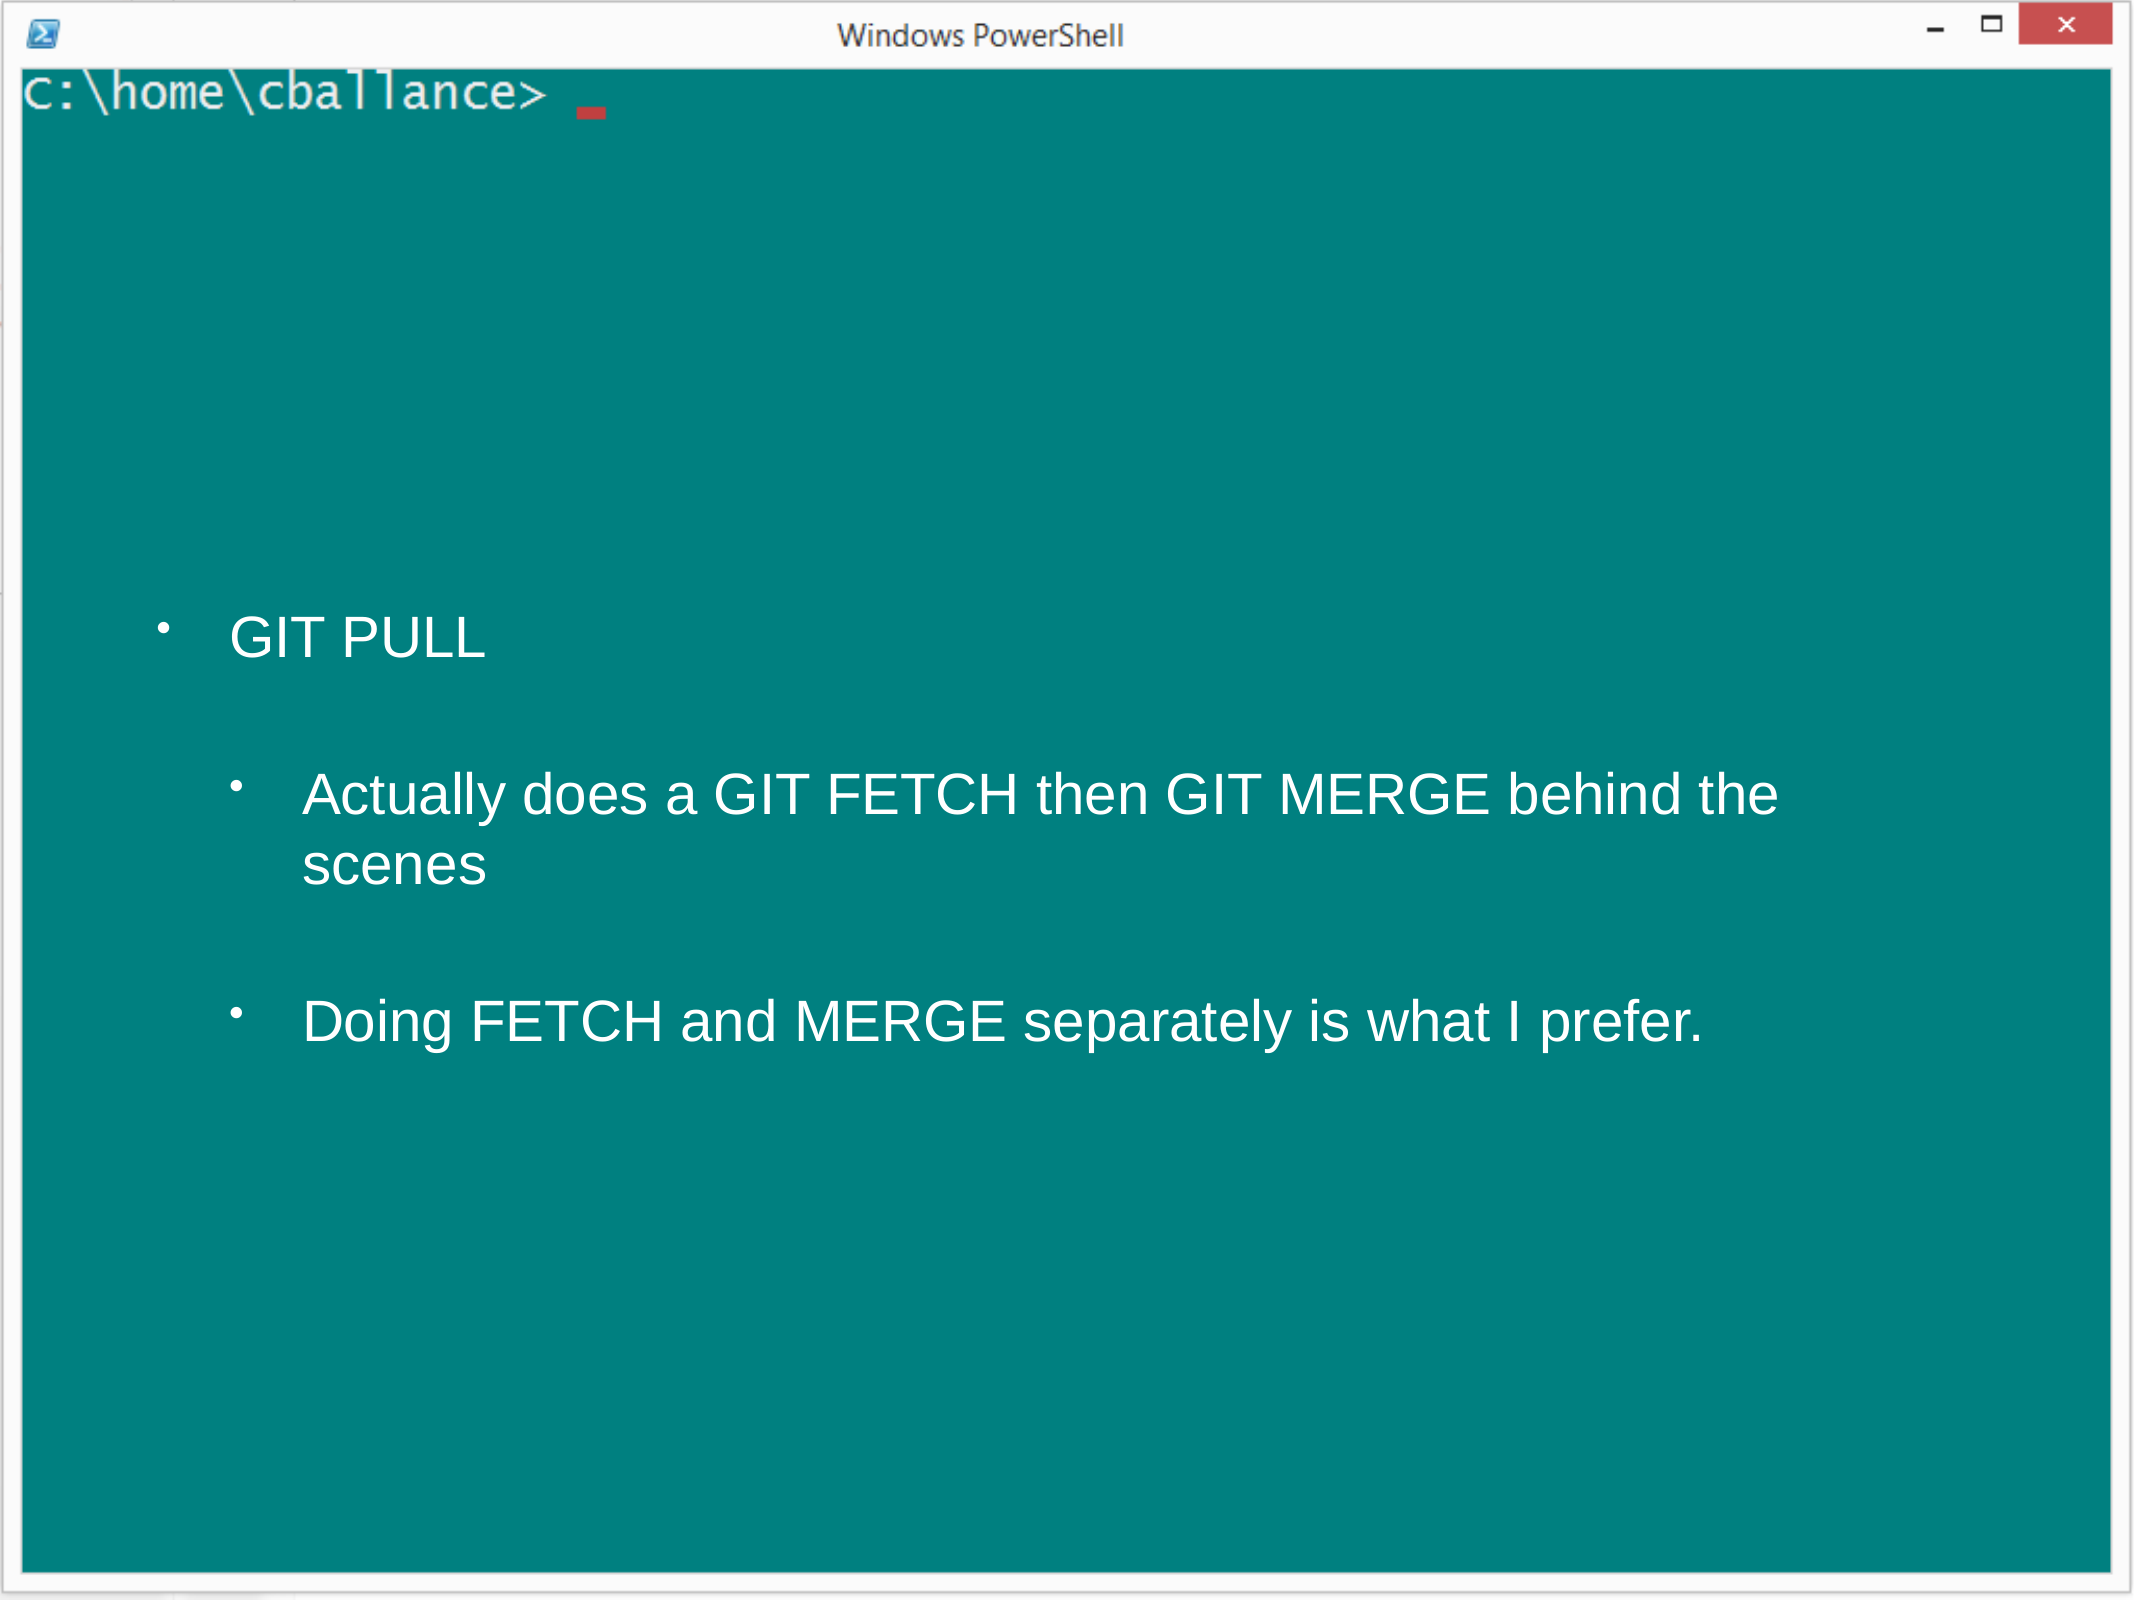

GIT PULL
Actually does a GIT FETCH then GIT MERGE behind the scenes
Doing FETCH and MERGE separately is what I prefer.